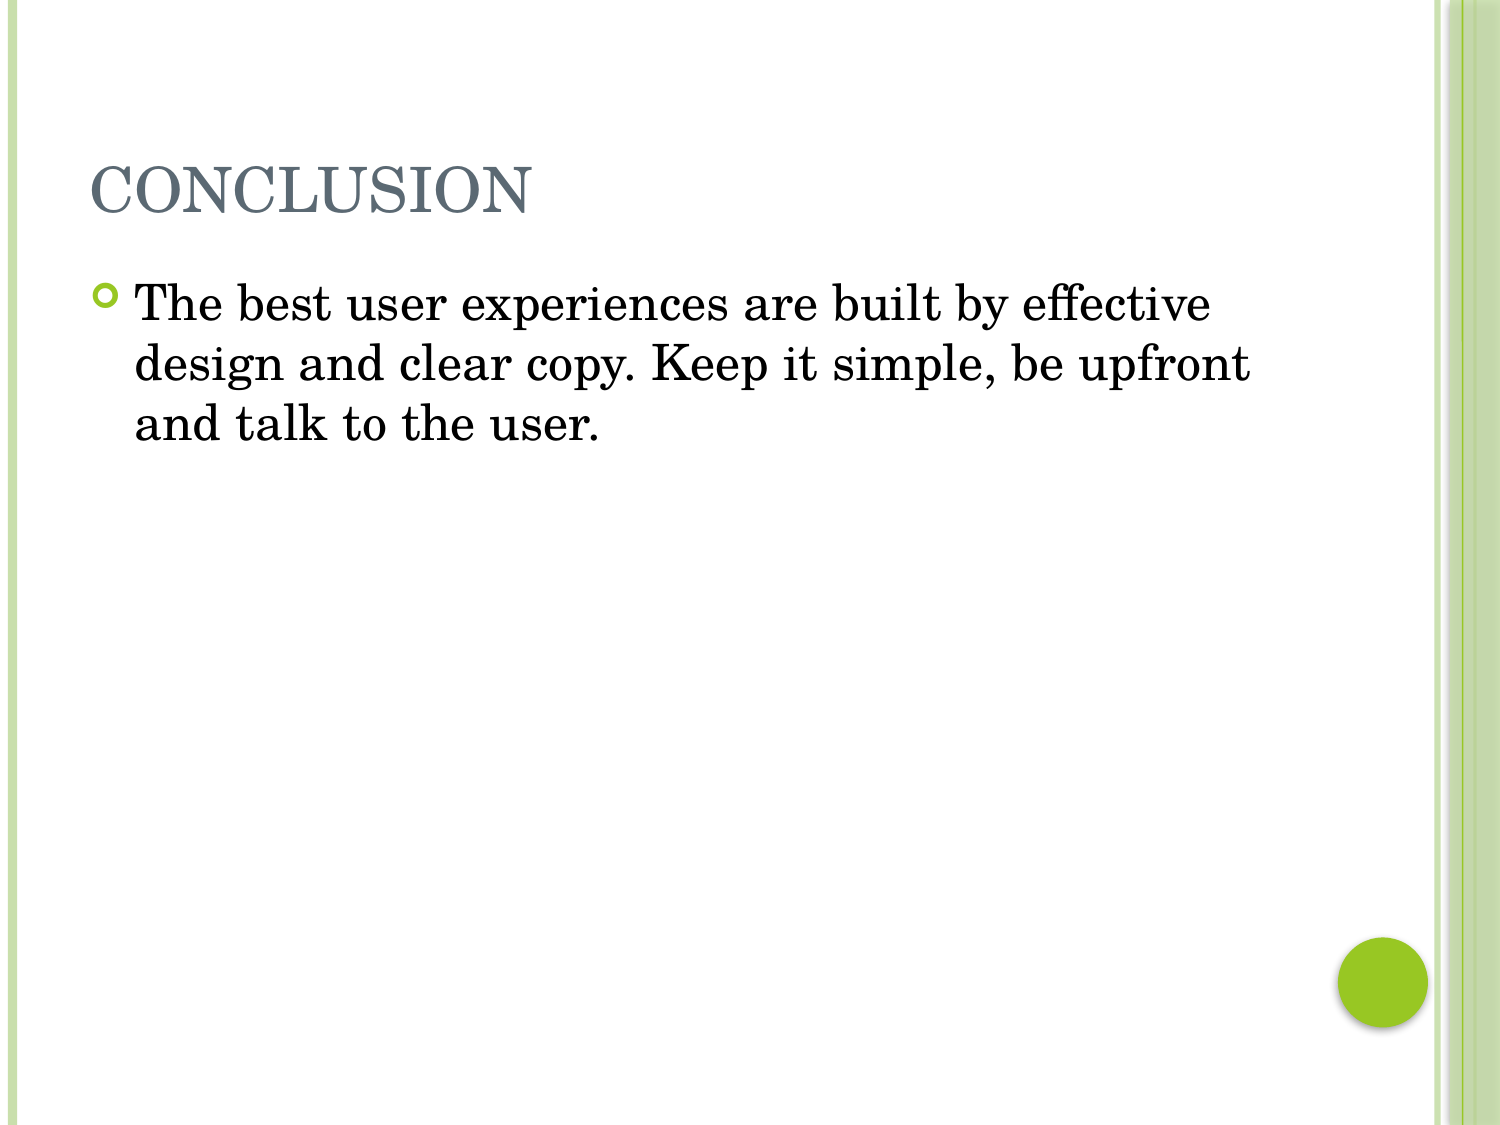

# Conclusion
The best user experiences are built by effective design and clear copy. Keep it simple, be upfront and talk to the user.